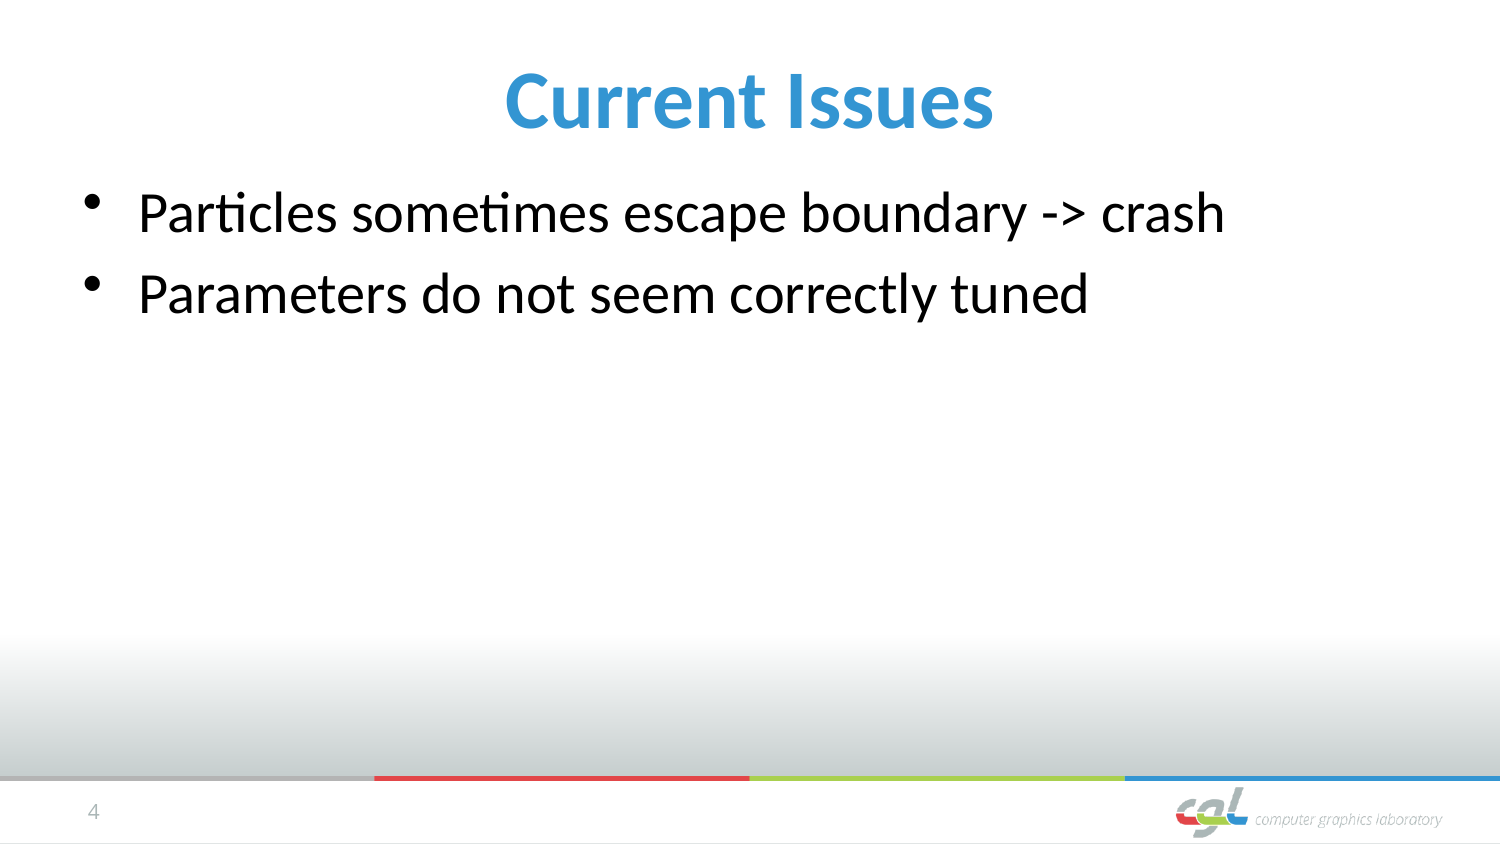

# Current Issues
Particles sometimes escape boundary -> crash
Parameters do not seem correctly tuned
4